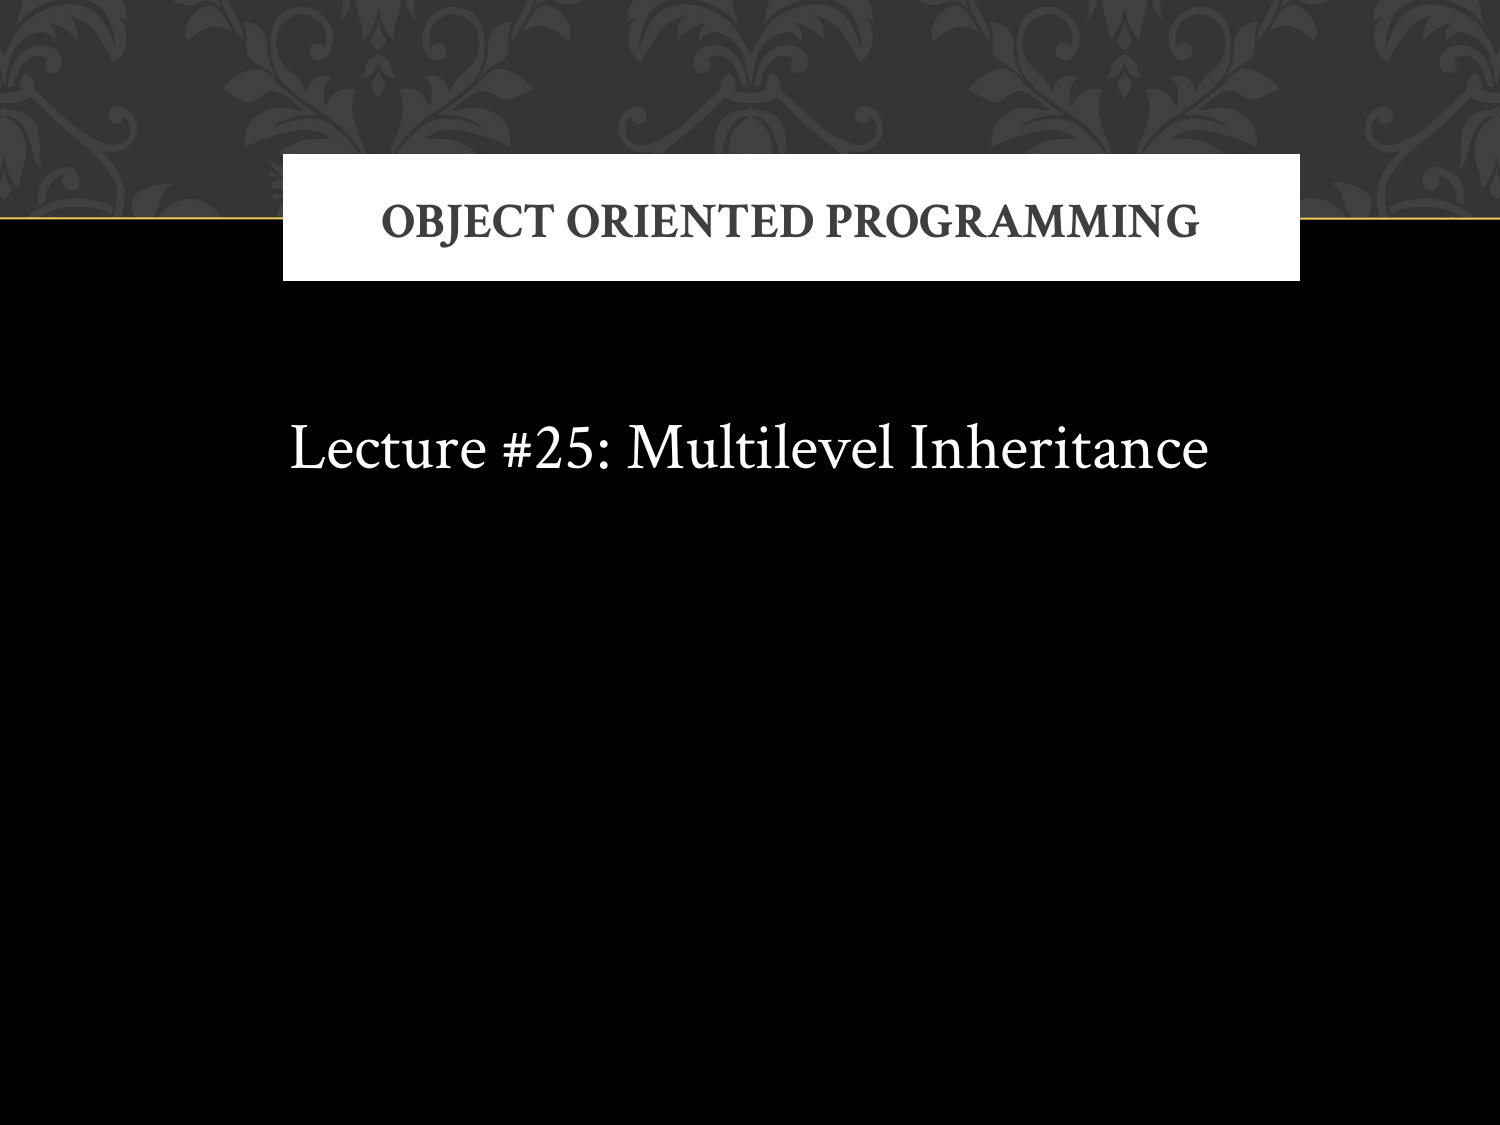

# OBJECT ORIENTED PROGRAMMING

Lecture #25: Multilevel Inheritance